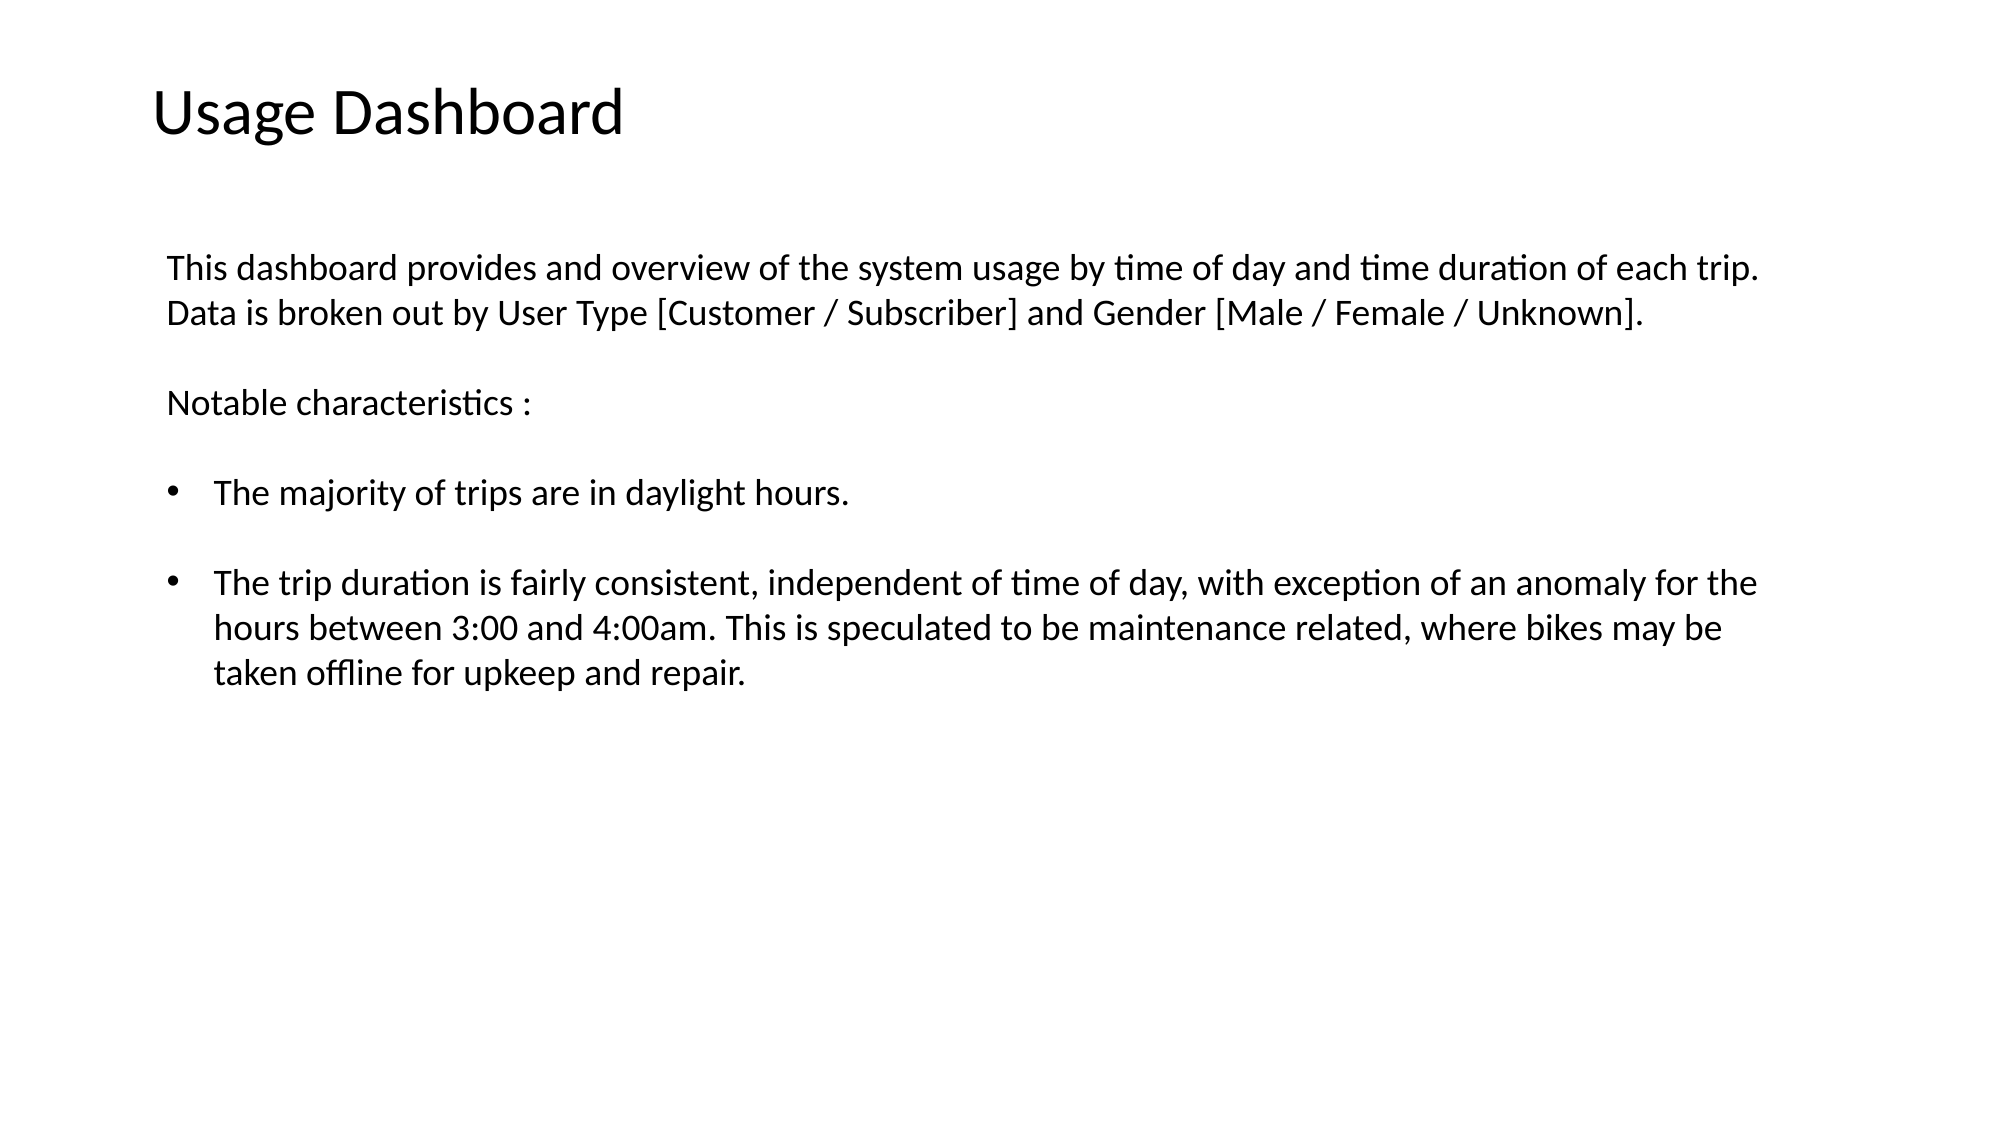

# Usage Dashboard
This dashboard provides and overview of the system usage by time of day and time duration of each trip. Data is broken out by User Type [Customer / Subscriber] and Gender [Male / Female / Unknown].

Notable characteristics :

The majority of trips are in daylight hours.

The trip duration is fairly consistent, independent of time of day, with exception of an anomaly for the hours between 3:00 and 4:00am. This is speculated to be maintenance related, where bikes may be taken offline for upkeep and repair.